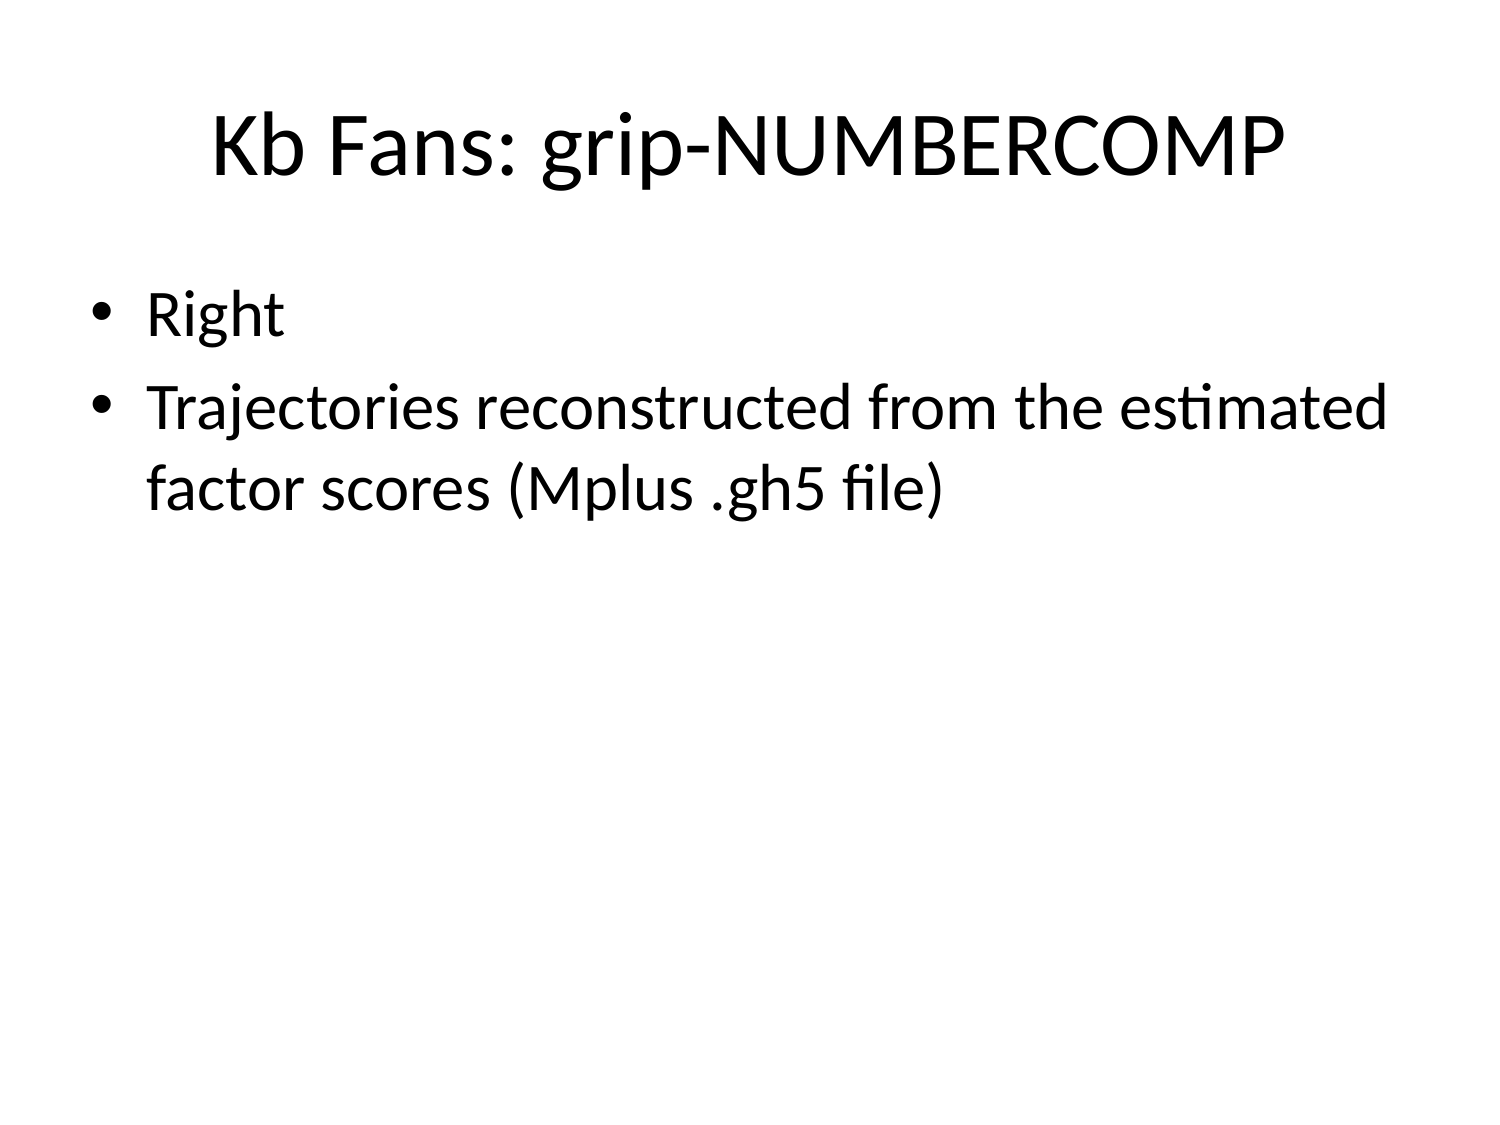

# Kb Fans: grip-NUMBERCOMP
Right
Trajectories reconstructed from the estimated factor scores (Mplus .gh5 file)